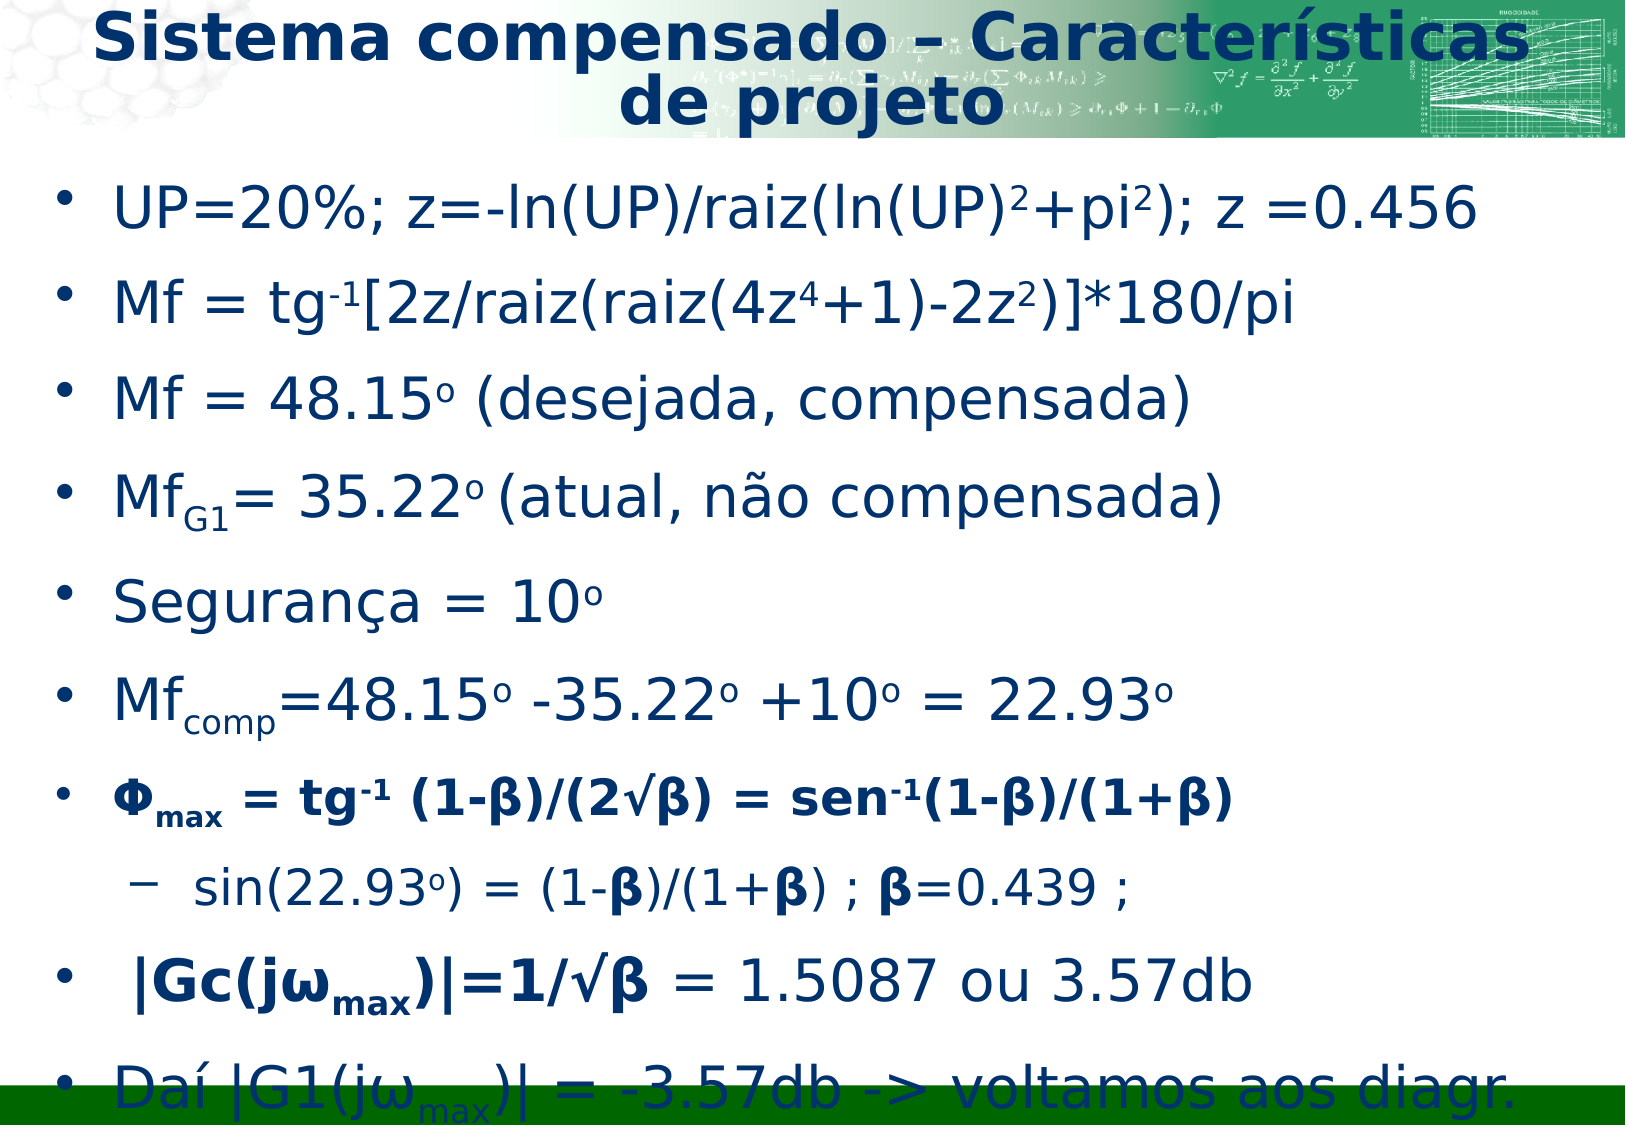

# Sistema compensado – Características de projeto
UP=20%; z=-ln(UP)/raiz(ln(UP)2+pi2); z =0.456
Mf = tg-1[2z/raiz(raiz(4z4+1)-2z2)]*180/pi
Mf = 48.15o (desejada, compensada)
MfG1= 35.22o (atual, não compensada)
Segurança = 10o
Mfcomp=48.15o -35.22o +10o = 22.93o
Φmax = tg-1 (1-β)/(2√β) = sen-1(1-β)/(1+β)
 sin(22.93o) = (1-β)/(1+β) ; β=0.439 ;
 |Gc(jωmax)|=1/√β = 1.5087 ou 3.57db
Daí |G1(jωmax)| = -3.57db -> voltamos aos diagr.